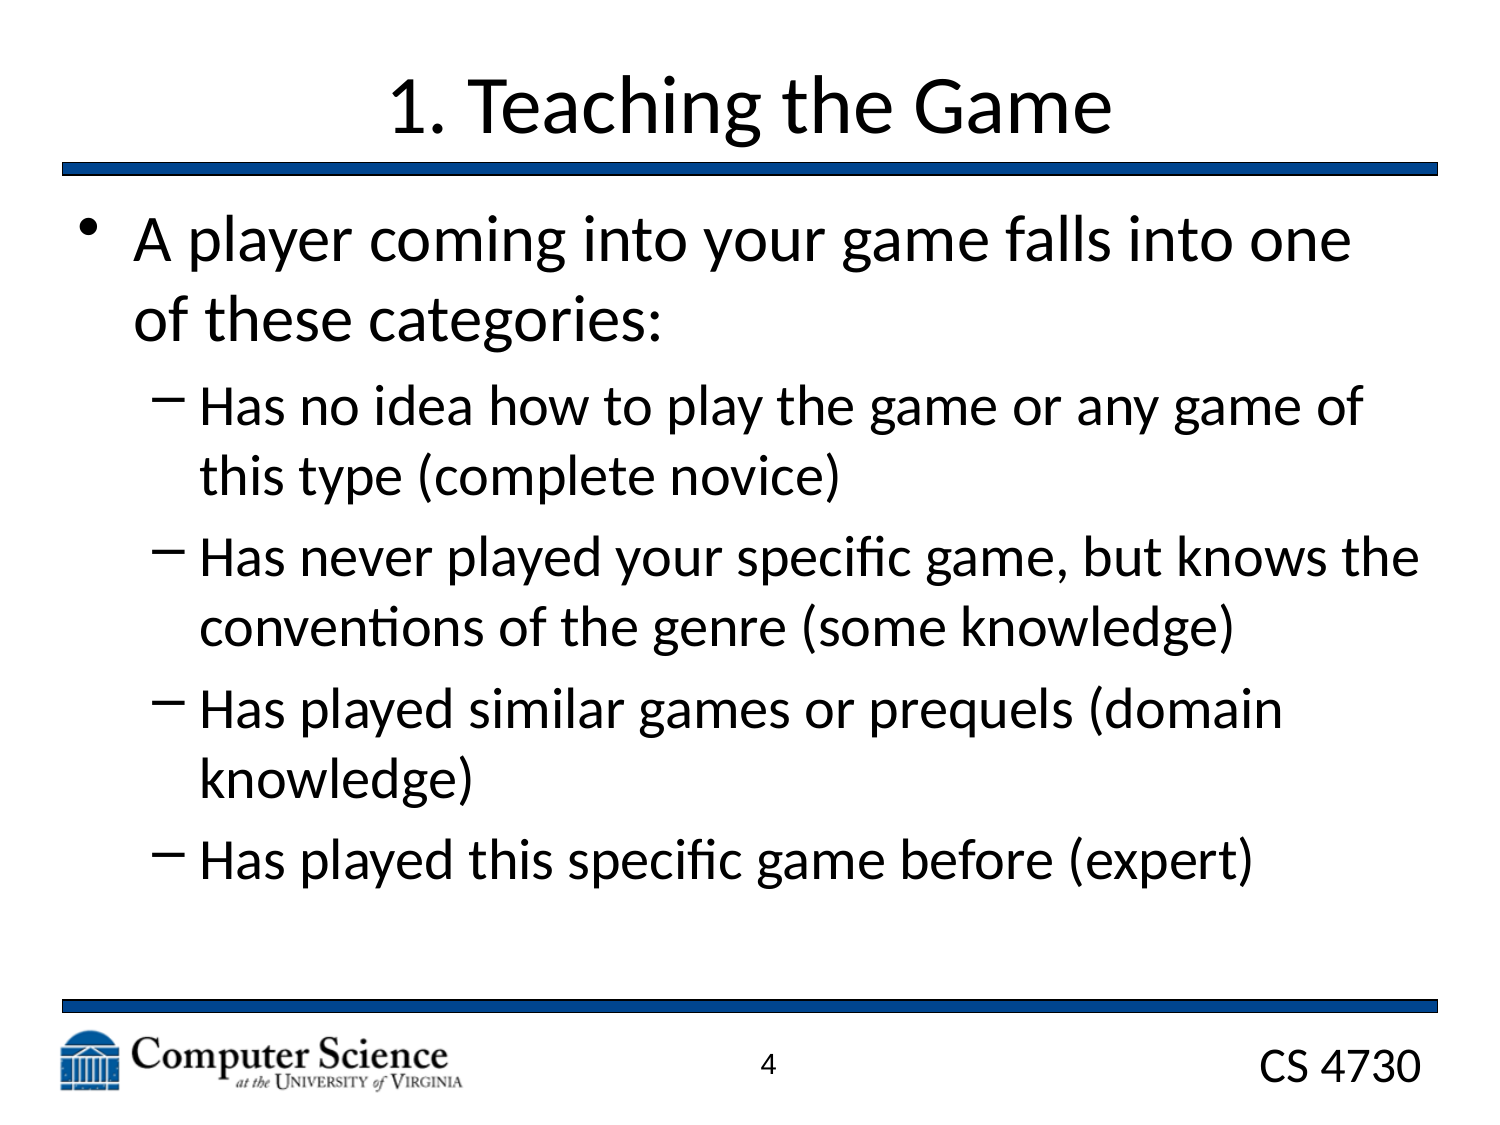

# 1. Teaching the Game
A player coming into your game falls into one of these categories:
Has no idea how to play the game or any game of this type (complete novice)
Has never played your specific game, but knows the conventions of the genre (some knowledge)
Has played similar games or prequels (domain knowledge)
Has played this specific game before (expert)
4